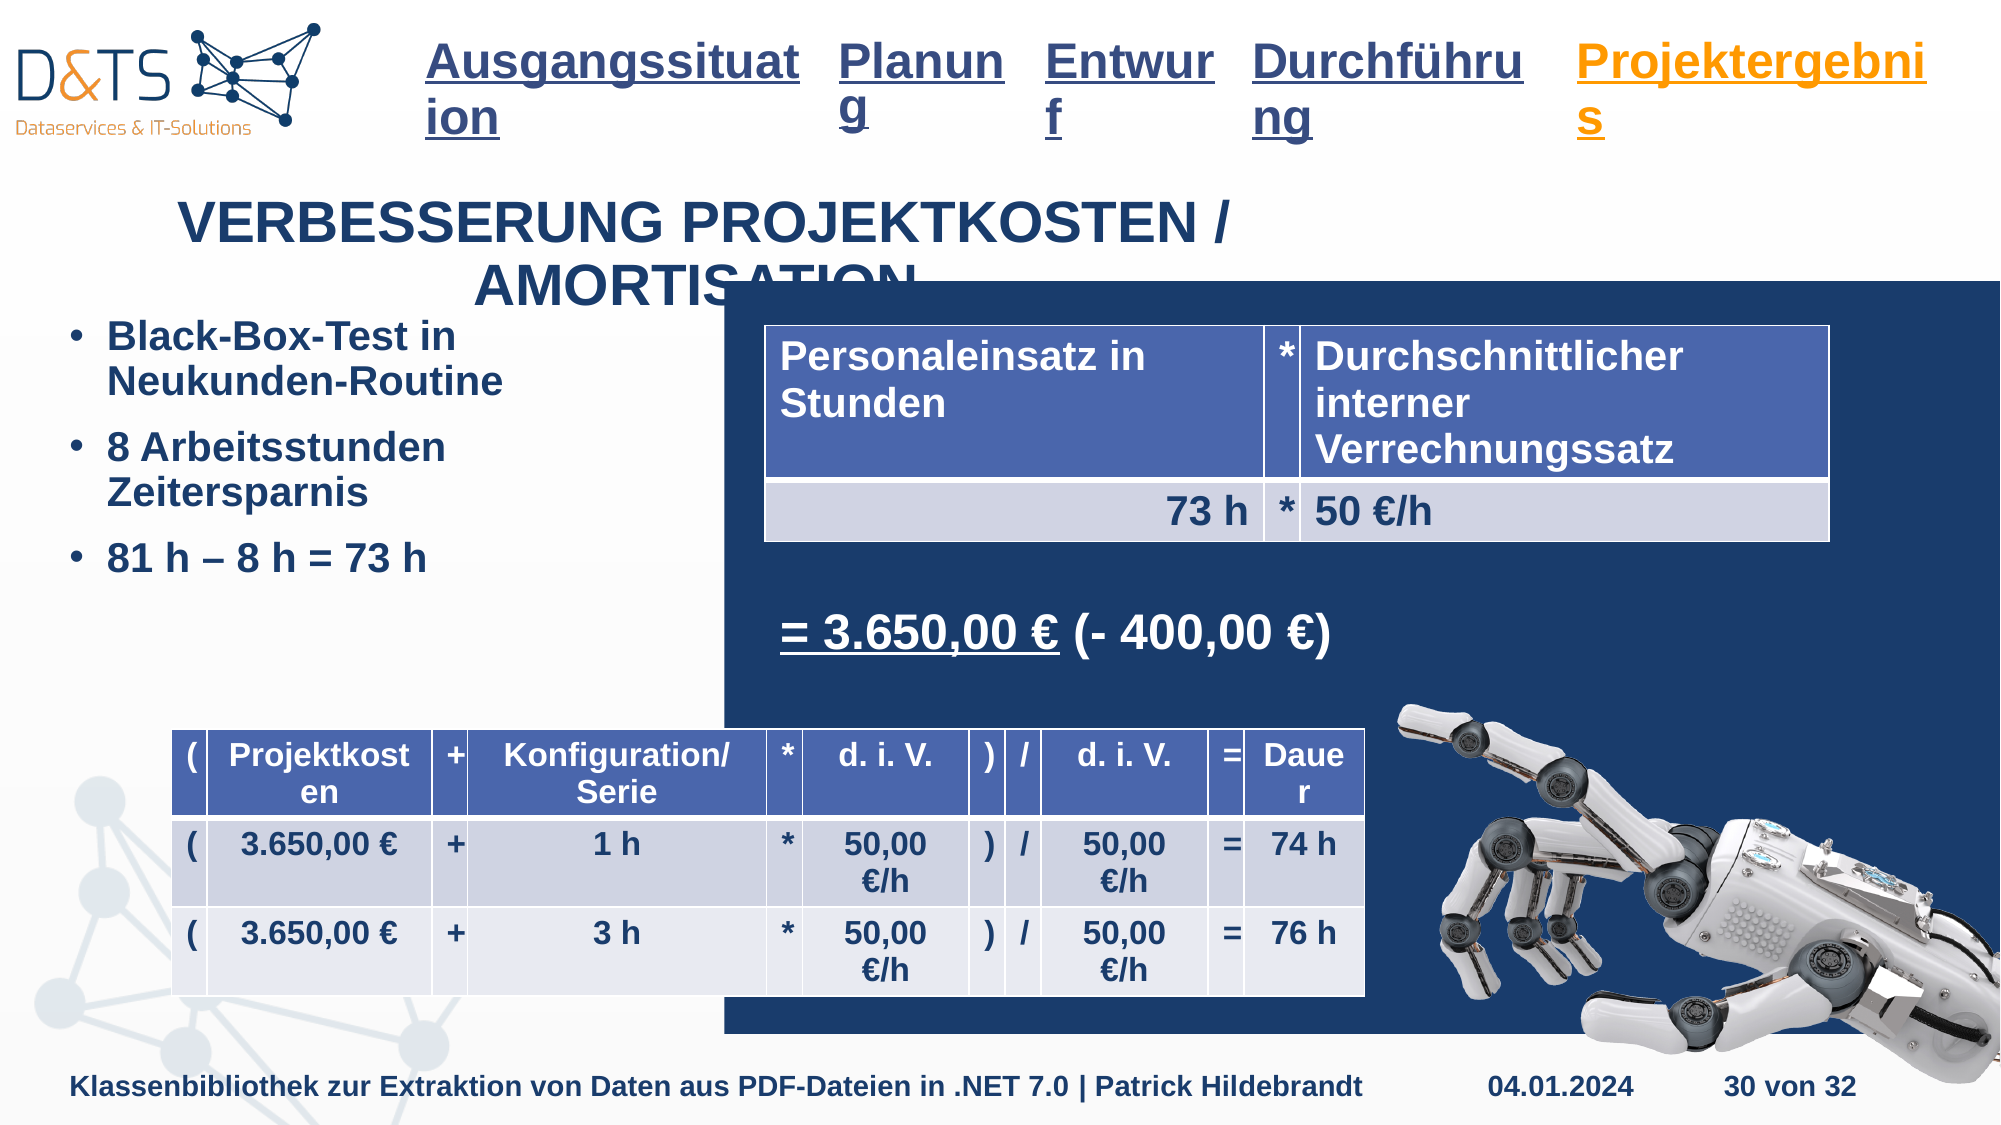

# Verbesserung Projektkosten / Amortisation
Black-Box-Test in Neukunden-Routine
8 Arbeitsstunden Zeitersparnis
81 h – 8 h = 73 h

= 3.650,00 € (- 400,00 €)
| Personaleinsatz in Stunden | \* | Durchschnittlicher interner Verrechnungssatz |
| --- | --- | --- |
| 73 h | \* | 50 €/h |
| ( | Projektkosten | + | Konfiguration/Serie | \* | d. i. V. | ) | / | d. i. V. | = | Dauer |
| --- | --- | --- | --- | --- | --- | --- | --- | --- | --- | --- |
| ( | 3.650,00 € | + | 1 h | \* | 50,00 €/h | ) | / | 50,00 €/h | = | 74 h |
| ( | 3.650,00 € | + | 3 h | \* | 50,00 €/h | ) | / | 50,00 €/h | = | 76 h |
30 von 32
Klassenbibliothek zur Extraktion von Daten aus PDF-Dateien in .NET 7.0 | Patrick Hildebrandt
04.01.2024